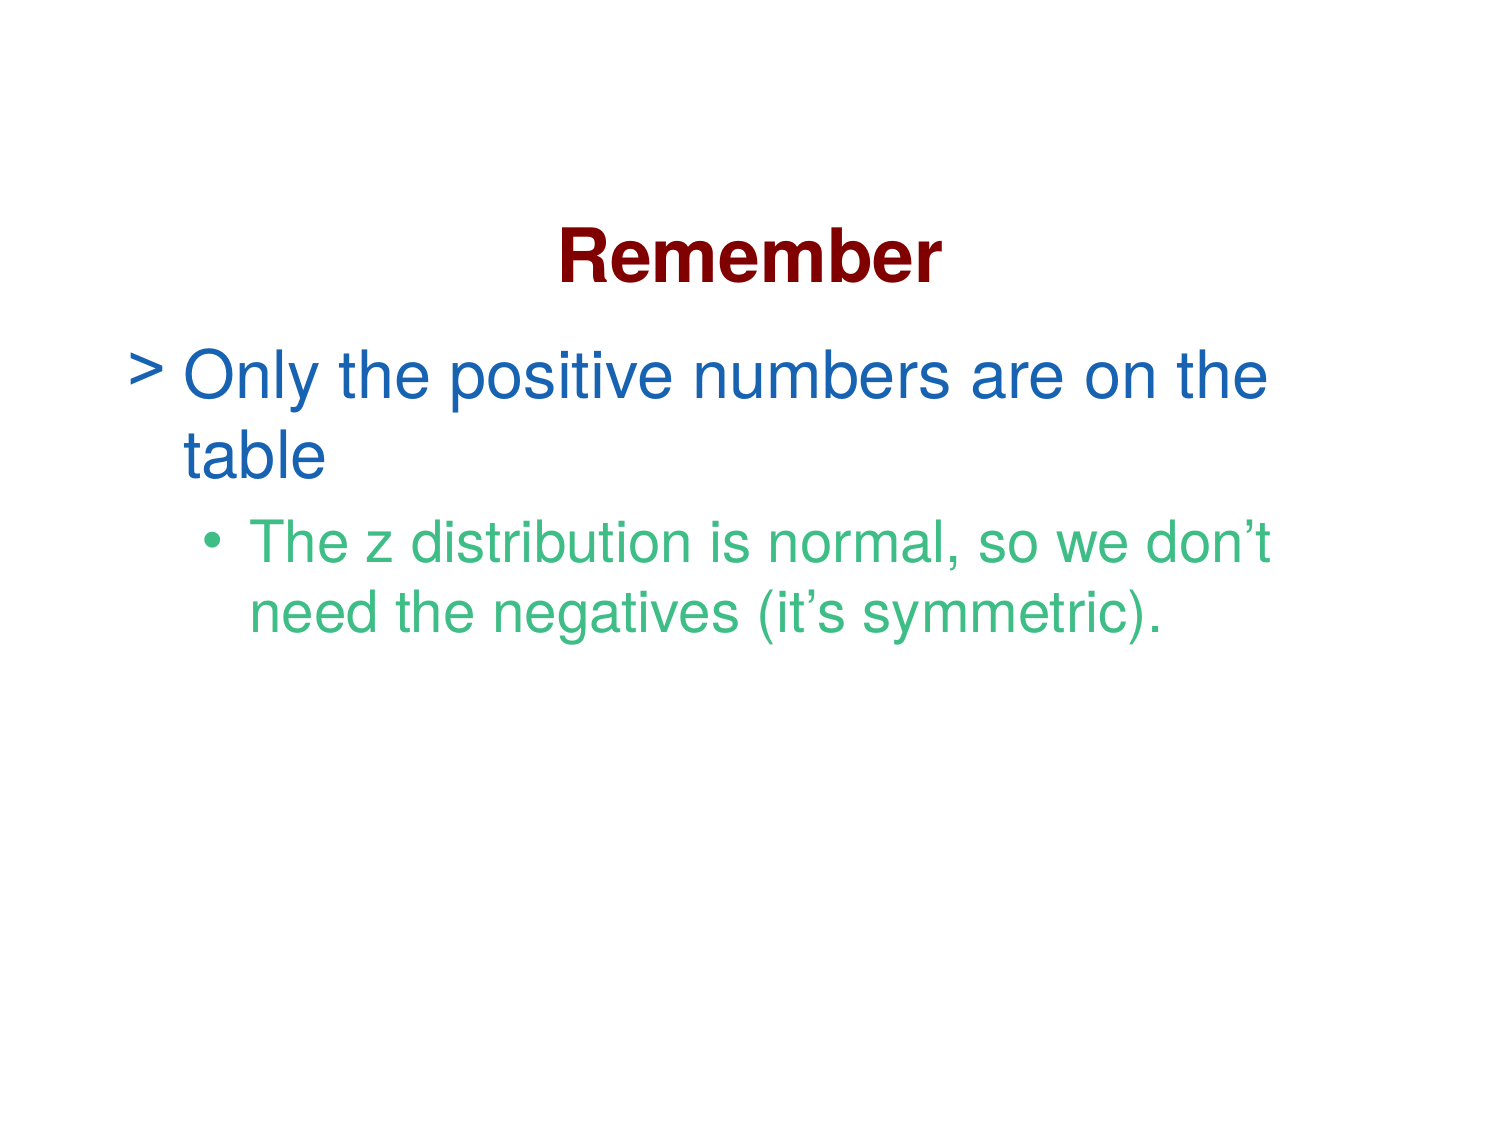

# Remember
Only the positive numbers are on the table
The z distribution is normal, so we don’t need the negatives (it’s symmetric).